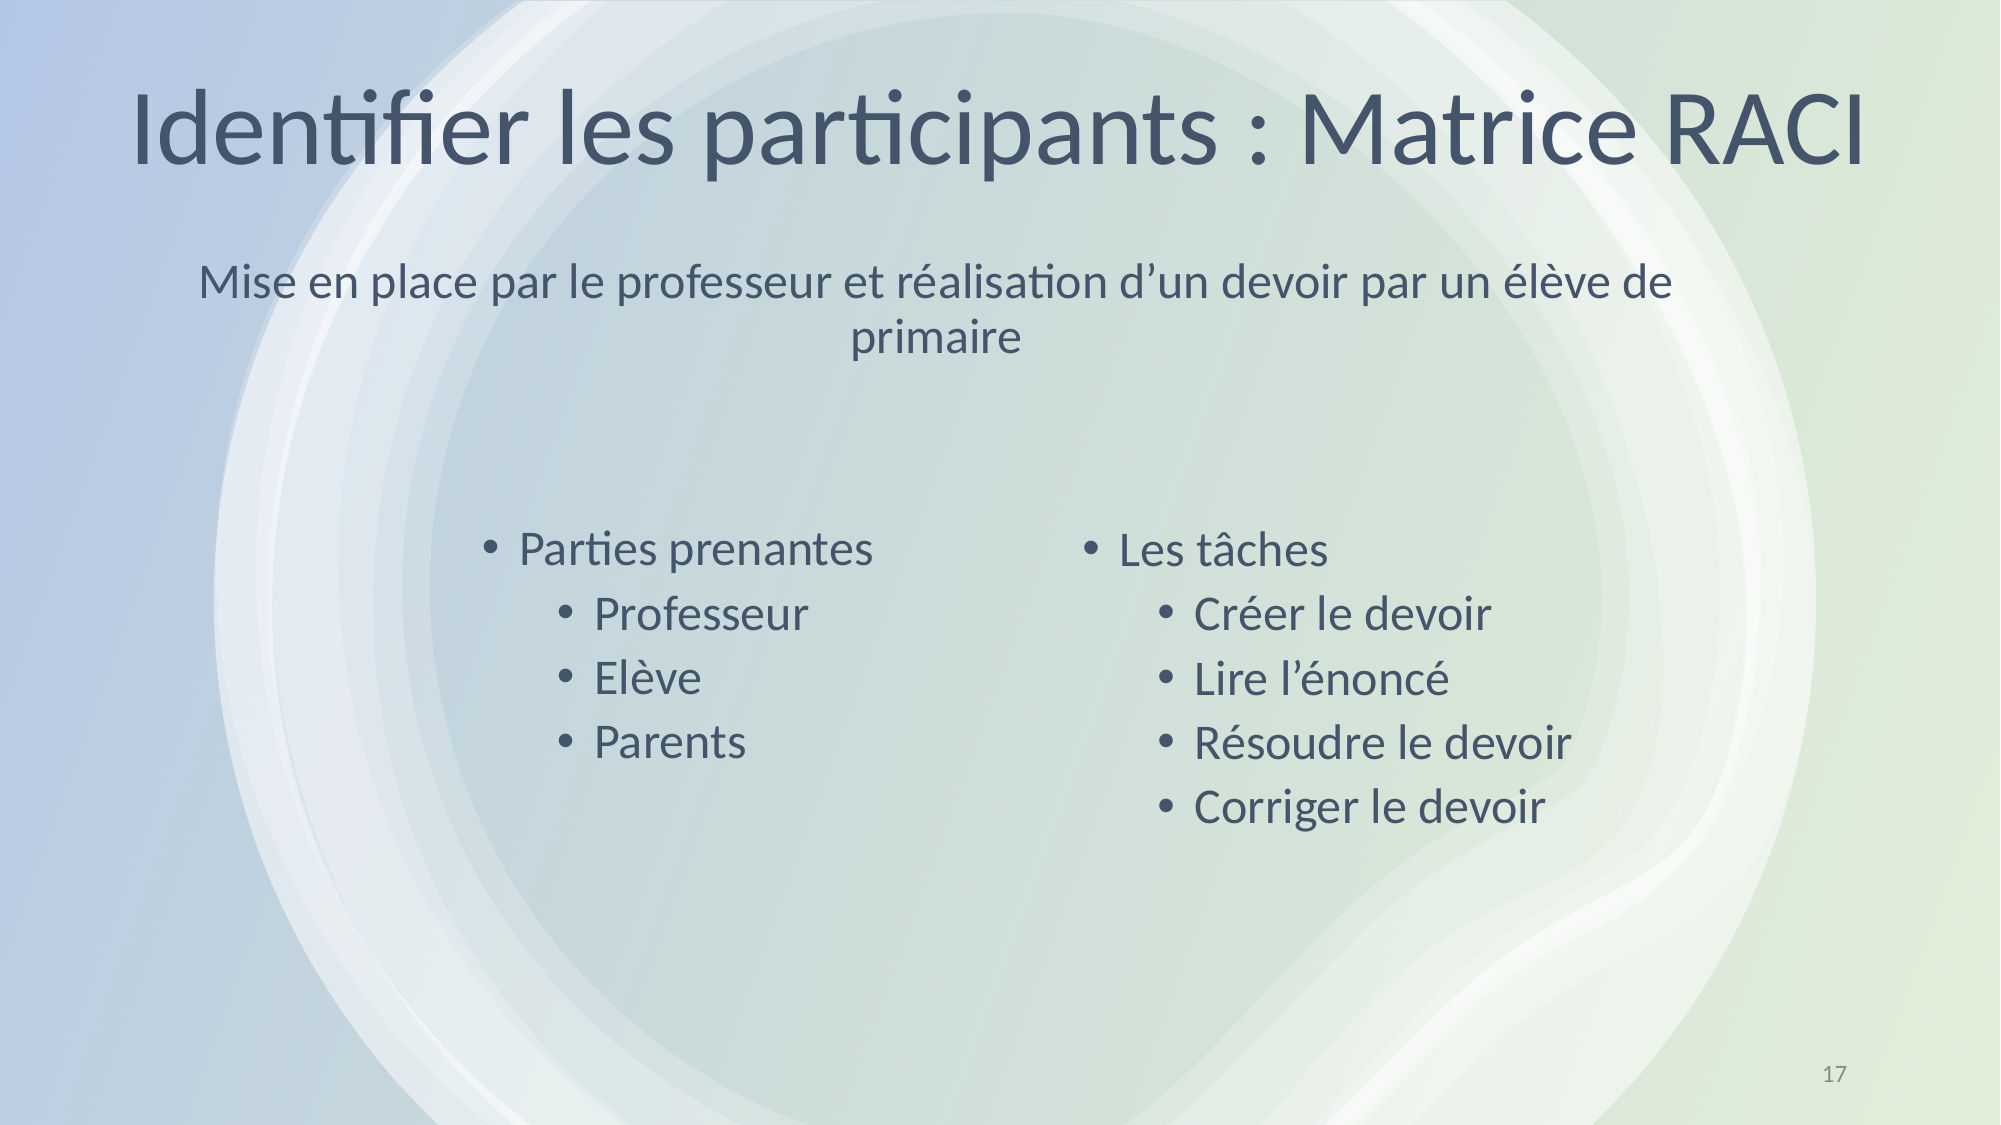

# Identifier les participants : Matrice RACI
Mise en place par le professeur et réalisation d’un devoir par un élève de primaire
Parties prenantes
Professeur
Elève
Parents

Les tâches
Créer le devoir
Lire l’énoncé
Résoudre le devoir
Corriger le devoir

17